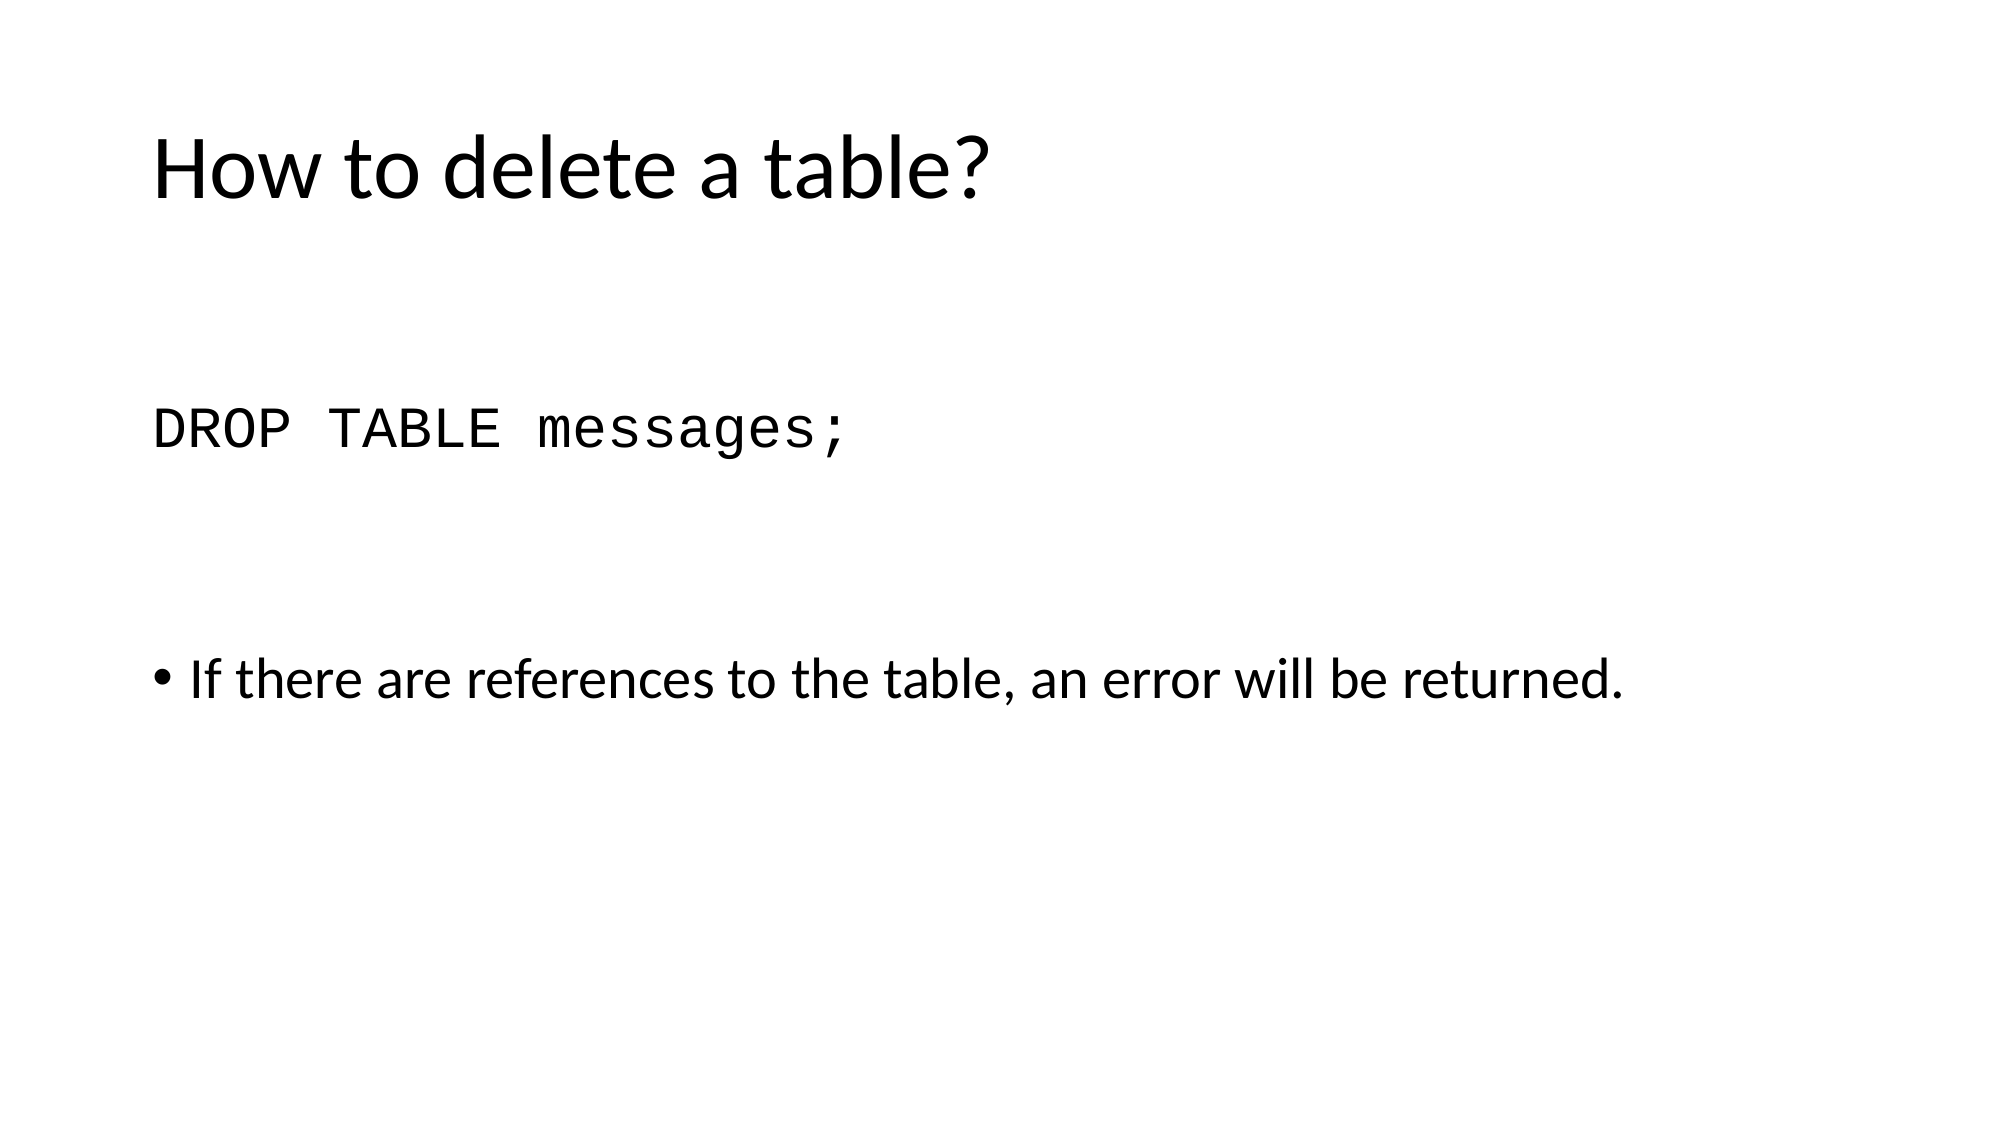

# How to delete a table?

DROP TABLE messages;

If there are references to the table, an error will be returned.